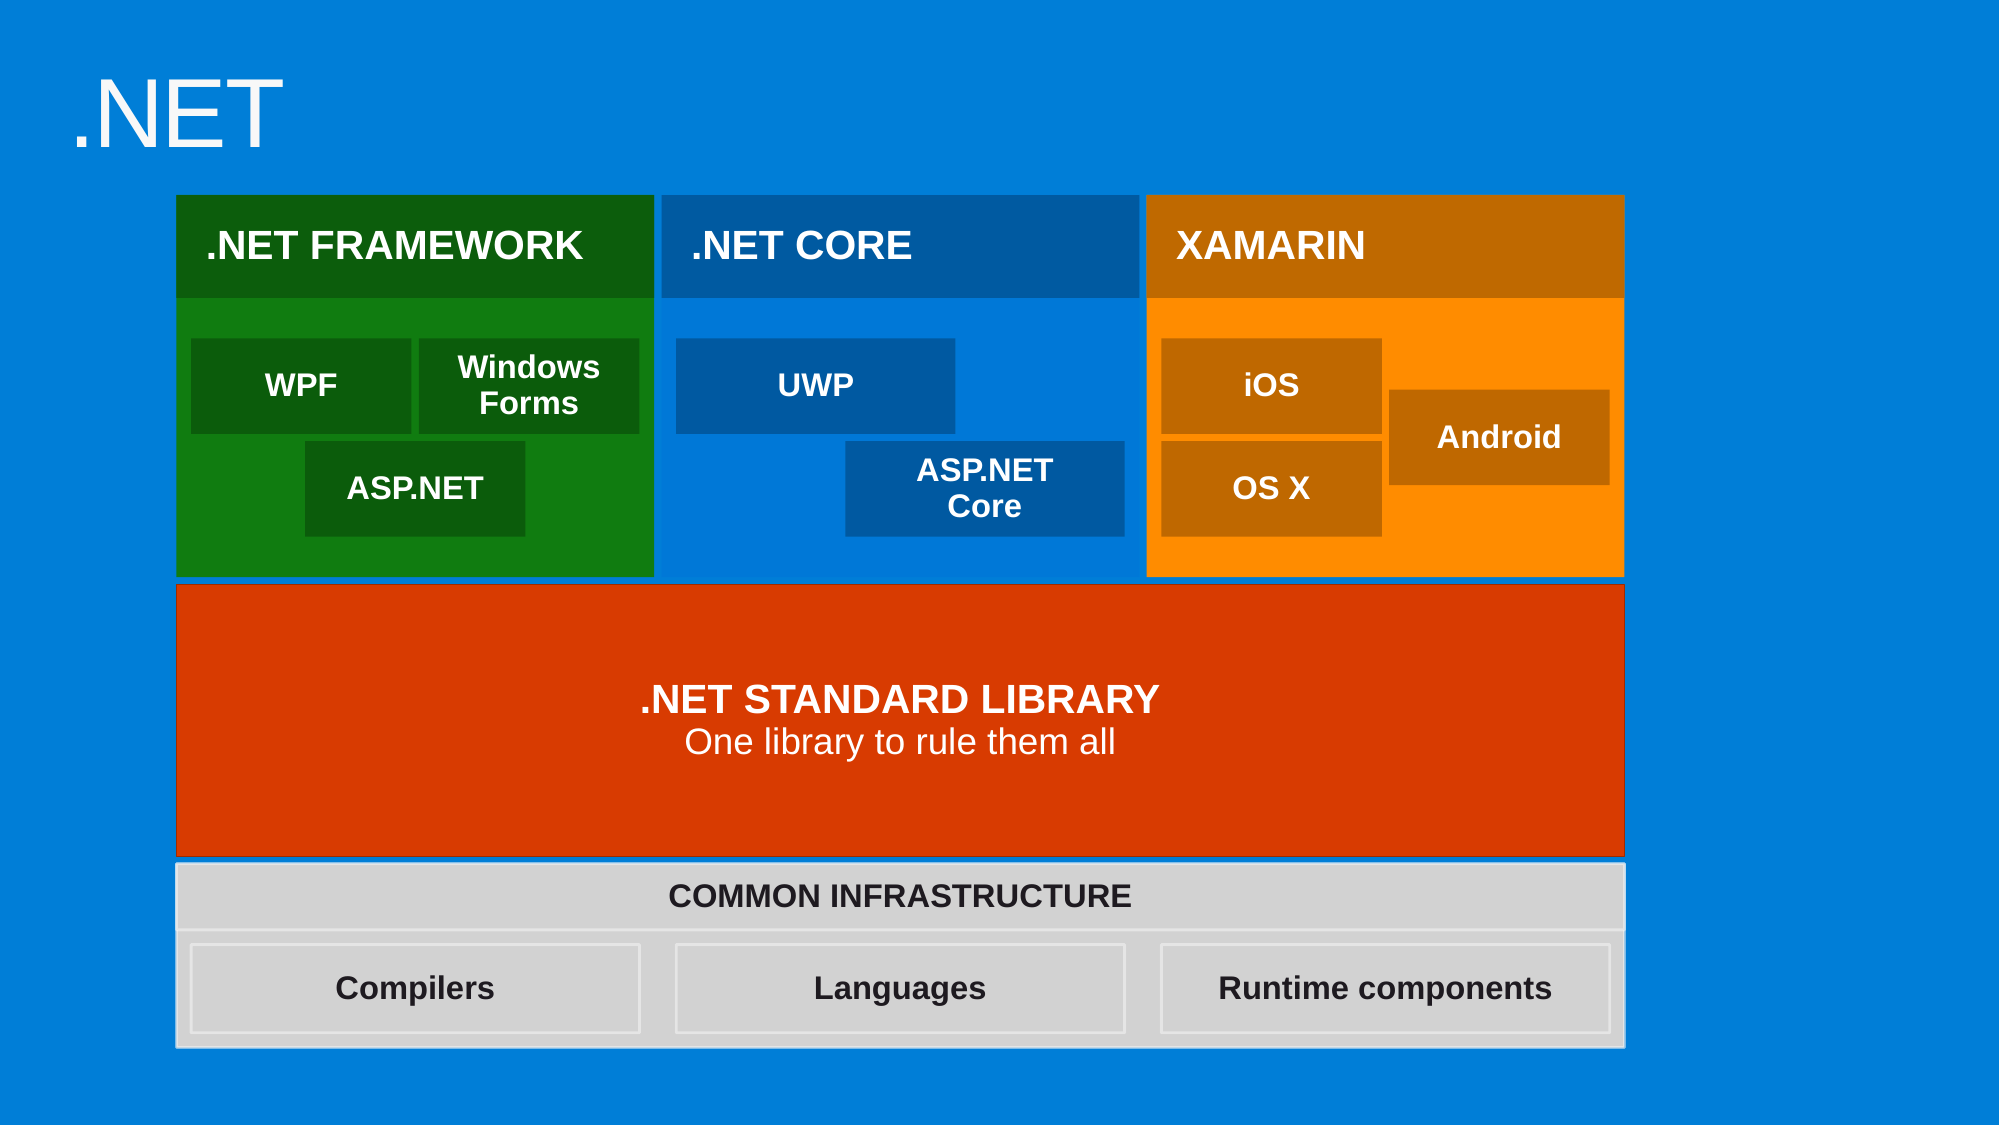

# .NET

.NET FRAMEWORK
WPF
Windows Forms
ASP.NET

.NET CORE
UWP
ASP.NET Core

XAMARIN
iOS
Android
OS X
.NET STANDARD LIBRARY
One library to rule them all

COMMON INFRASTRUCTURE
Compilers
Languages
Runtime components